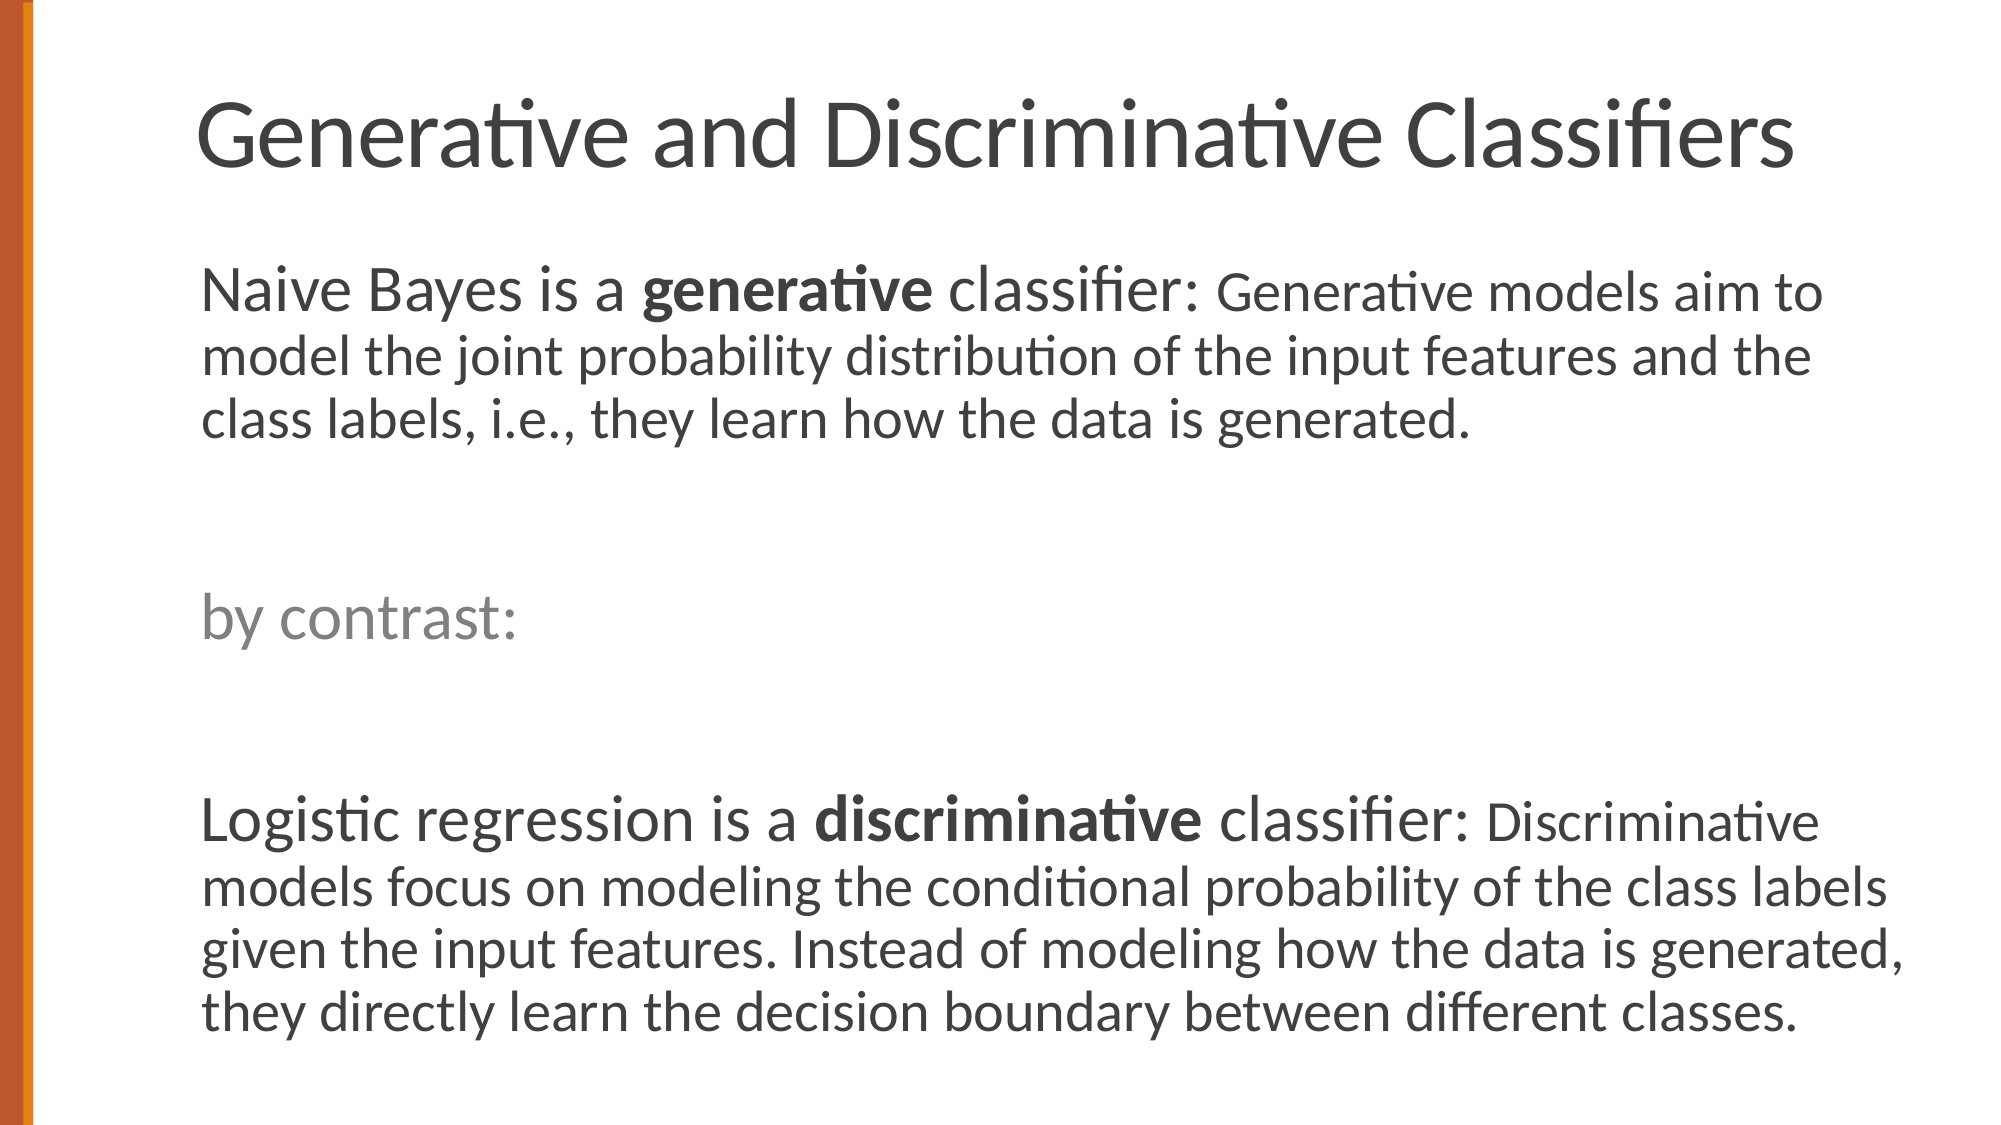

# Generative and Discriminative Classifiers
Naive Bayes is a generative classifier: Generative models aim to model the joint probability distribution of the input features and the class labels, i.e., they learn how the data is generated.

by contrast:

Logistic regression is a discriminative classifier: Discriminative models focus on modeling the conditional probability of the class labels given the input features. Instead of modeling how the data is generated, they directly learn the decision boundary between different classes.